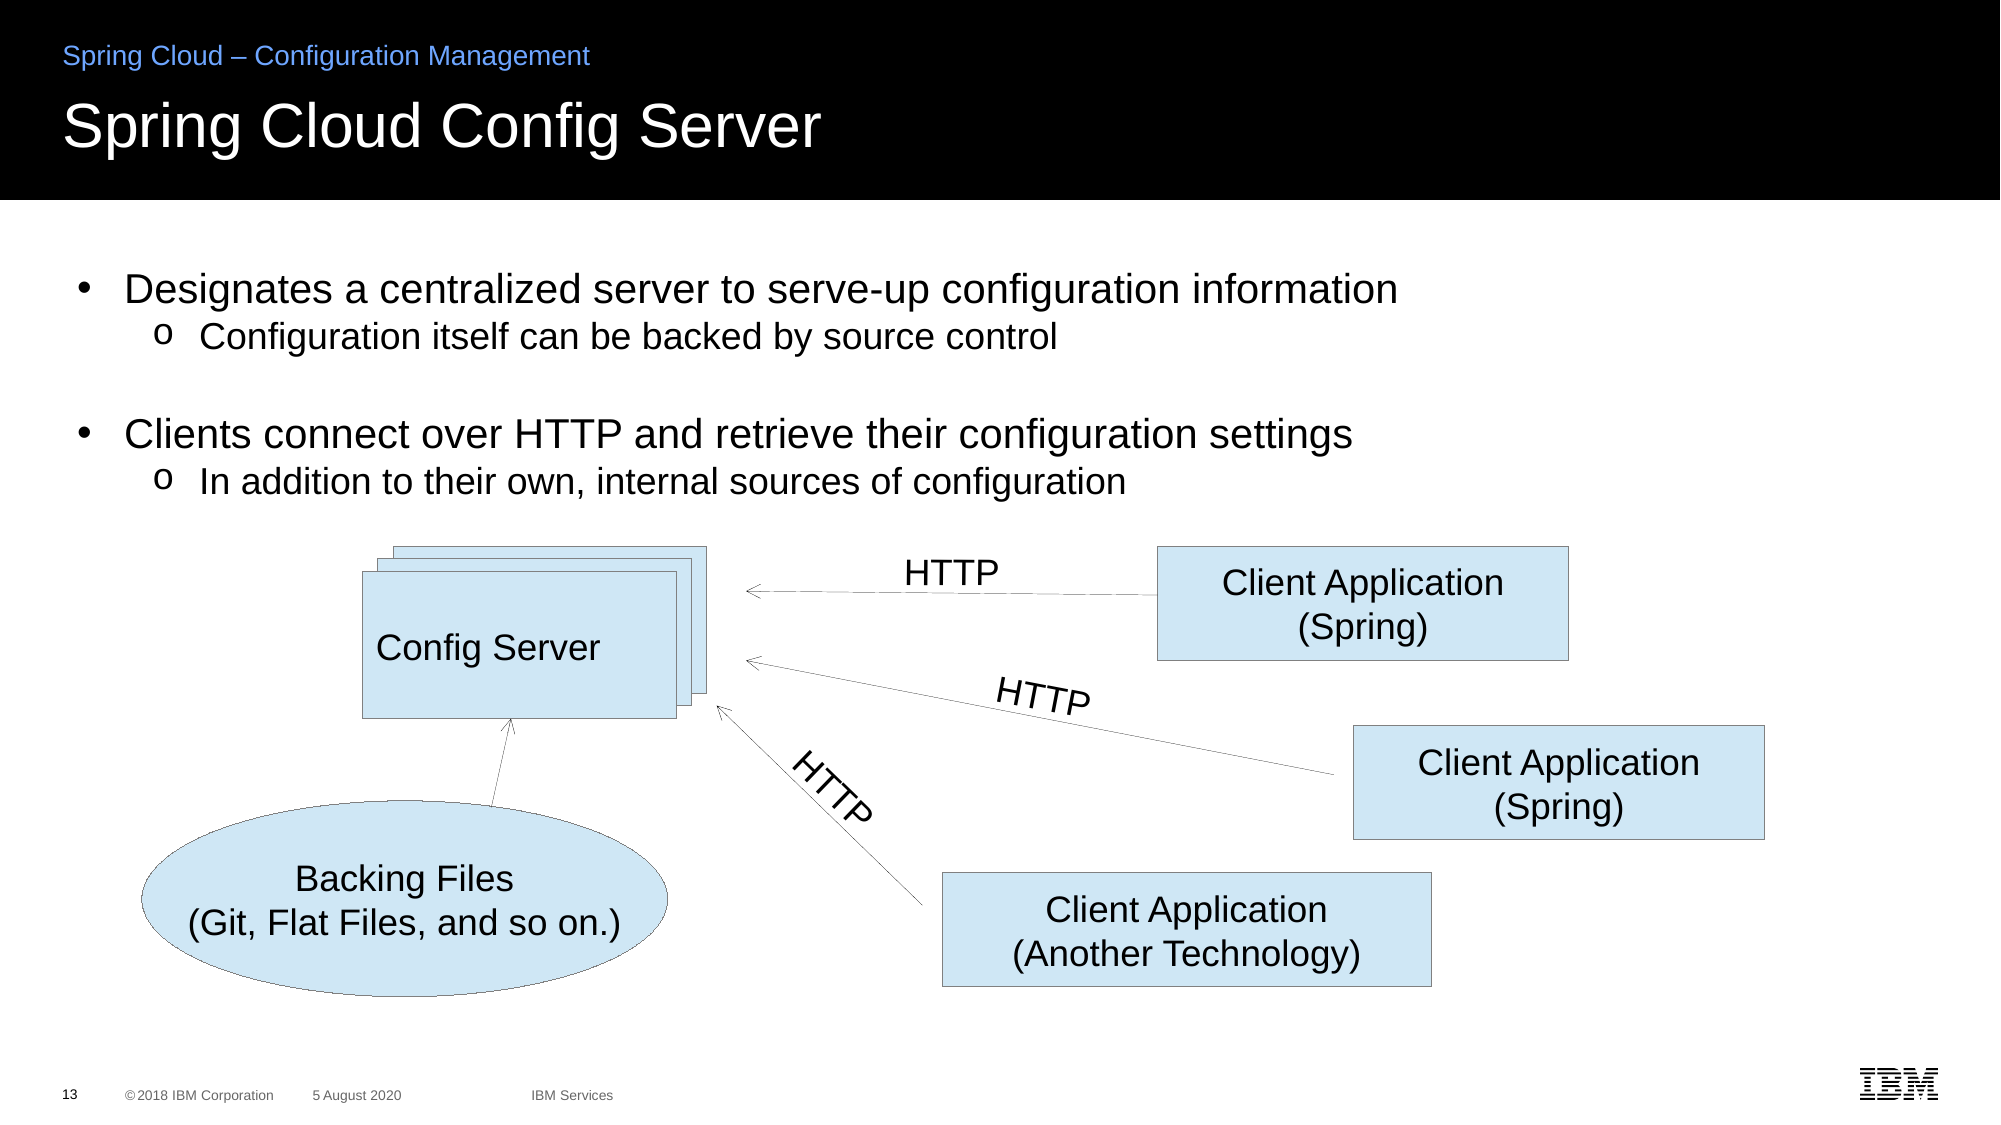

Spring Cloud – Configuration Management
# Spring Cloud Config Server
Designates a centralized server to serve-up configuration information
Configuration itself can be backed by source control

Clients connect over HTTP and retrieve their configuration settings
In addition to their own, internal sources of configuration

Config Server
Client Application
(Spring)
Config Server
Config Server
HTTP

HTTP

HTTP

Client Application
(Spring)
Backing Files
(Git, Flat Files, and so on.)
Client Application
(Another Technology)